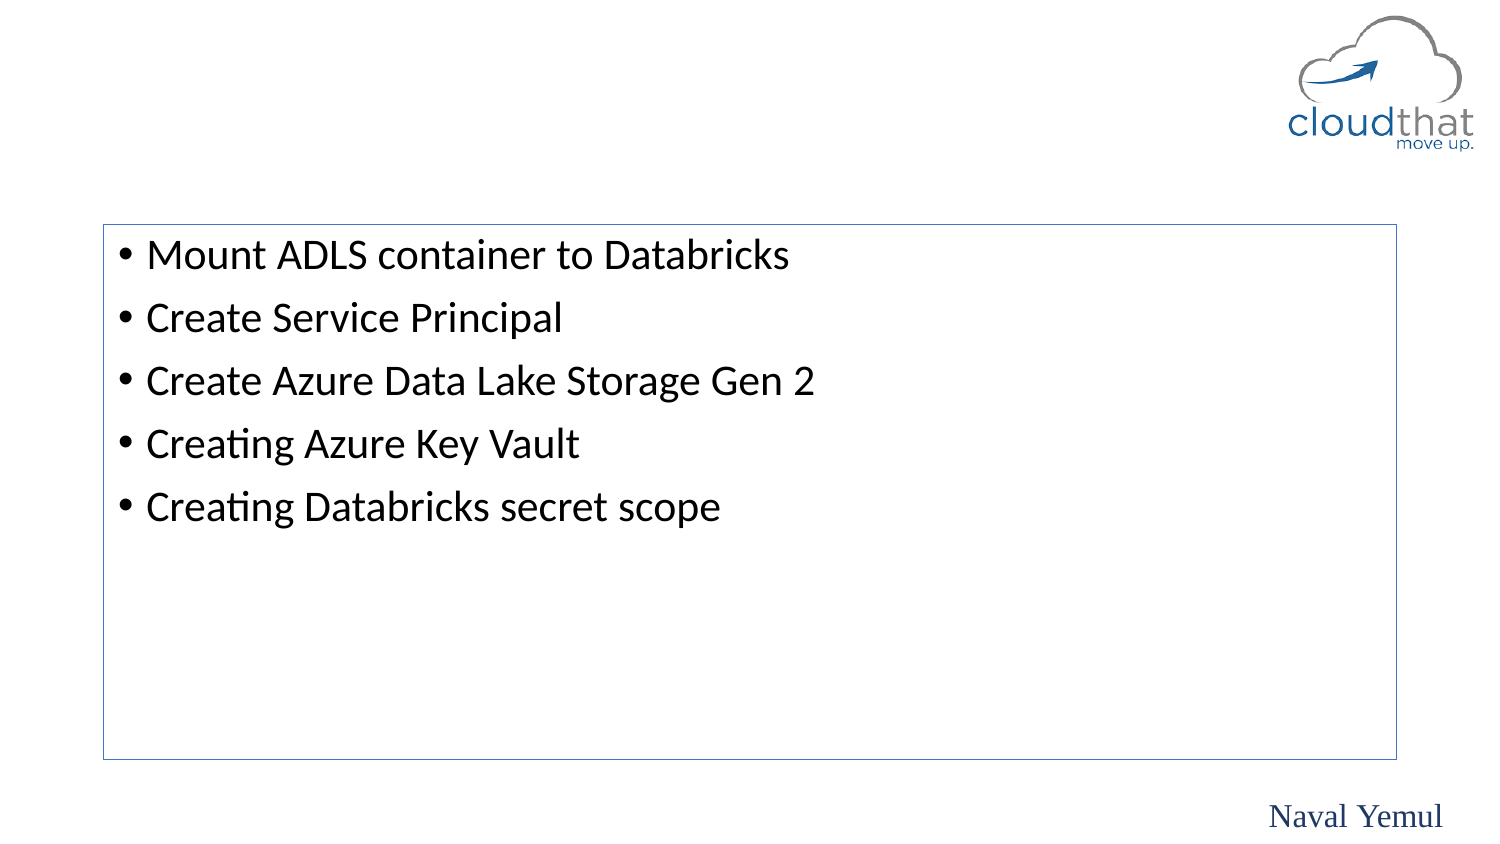

Mount ADLS container to Databricks
Create Service Principal
Create Azure Data Lake Storage Gen 2
Creating Azure Key Vault
Creating Databricks secret scope
Naval Yemul